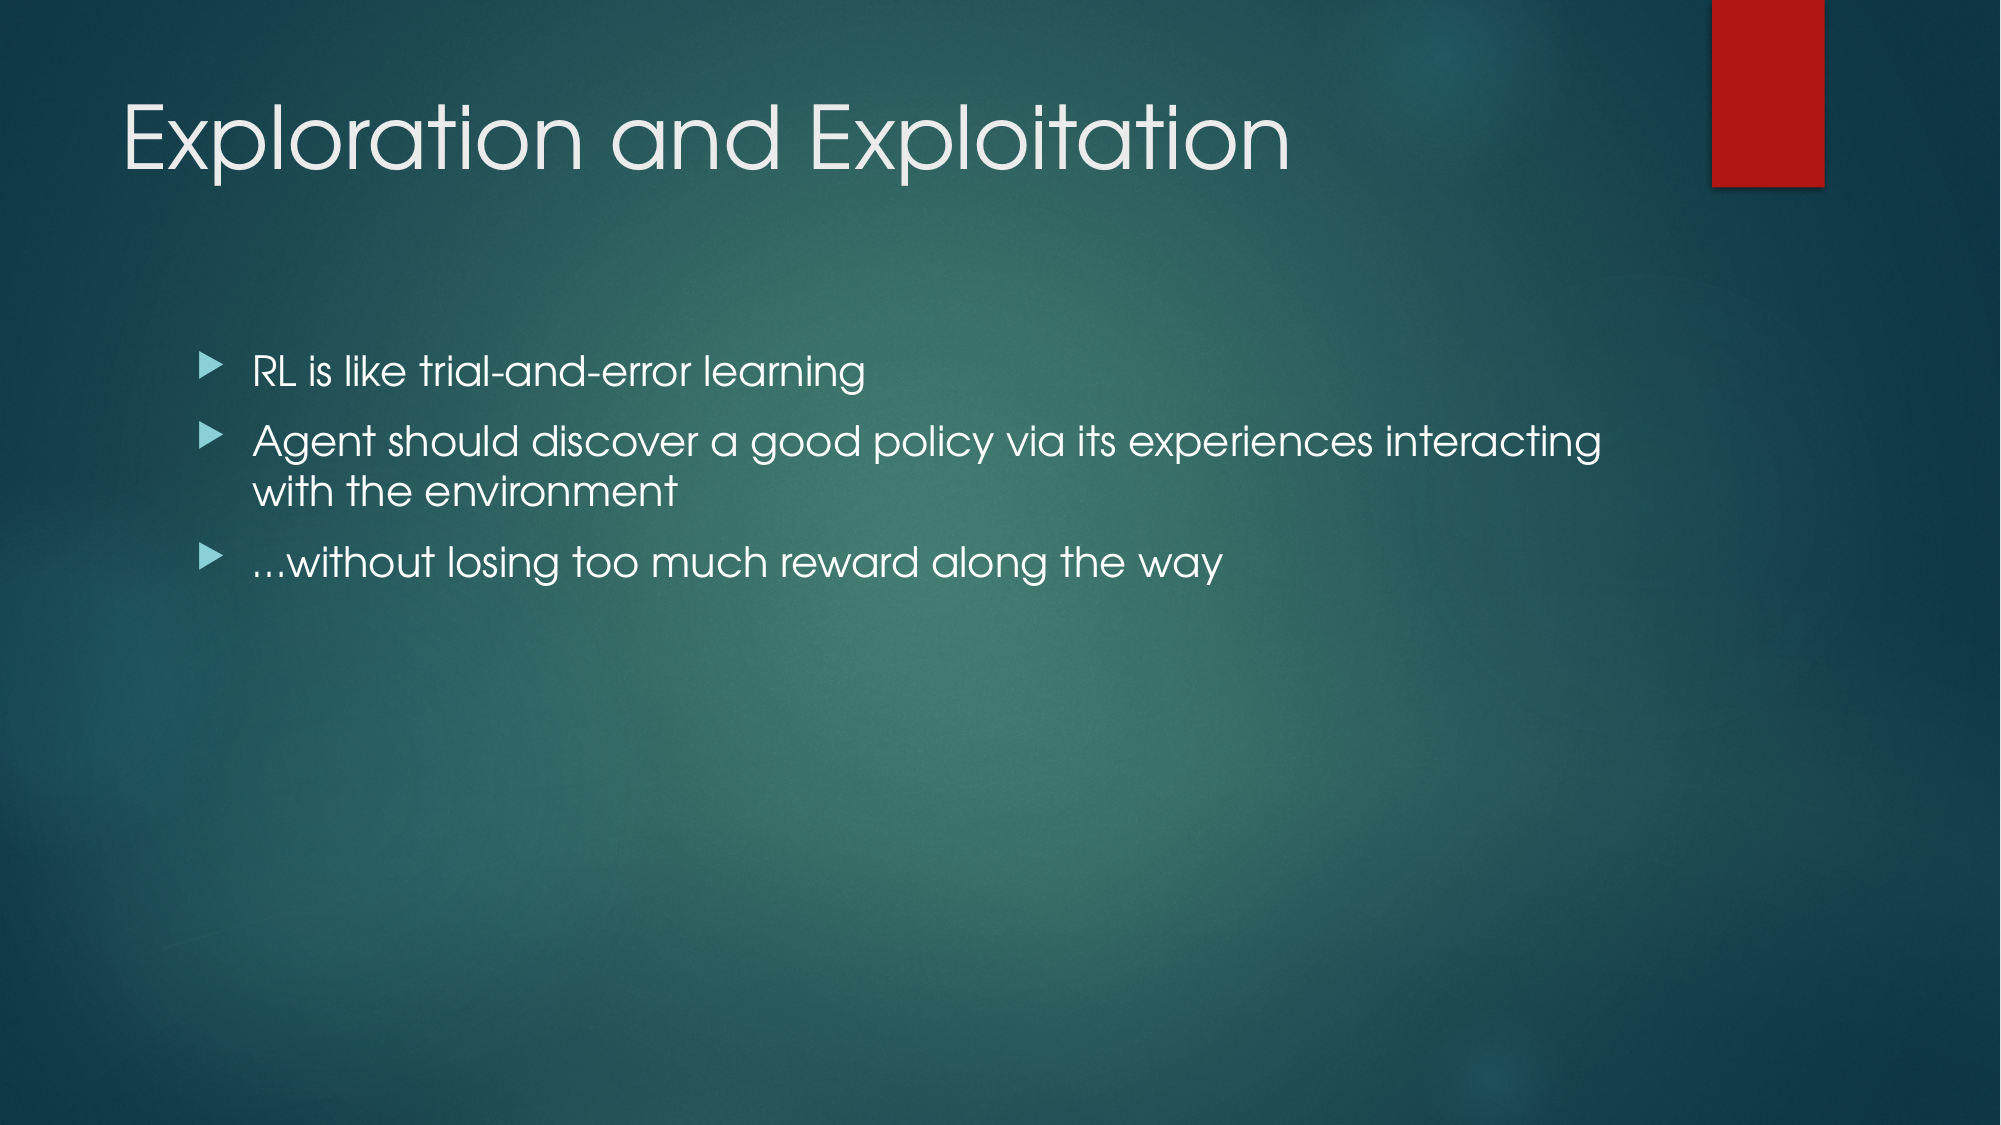

# Exploration and Exploitation
RL is like trial-and-error learning
Agent should discover a good policy via its experiences interacting with the environment
…without losing too much reward along the way